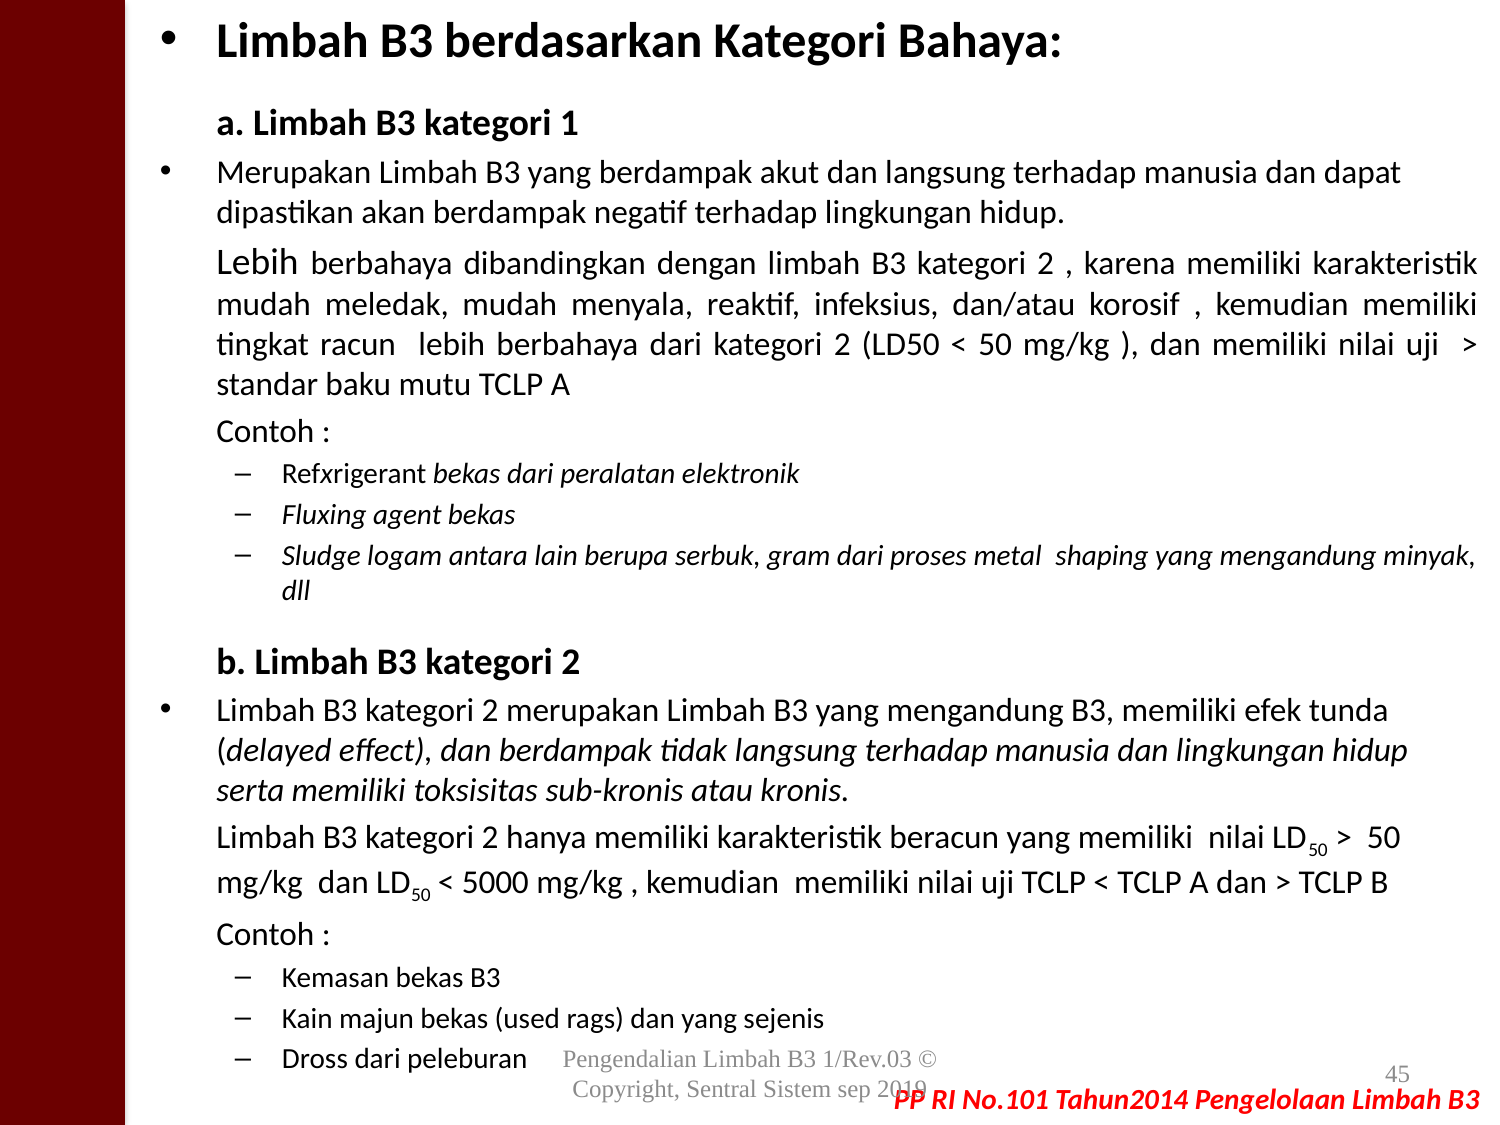

Limbah B3 berdasarkan Kategori Bahaya:

	a. Limbah B3 kategori 1
Merupakan Limbah B3 yang berdampak akut dan langsung terhadap manusia dan dapat dipastikan akan berdampak negatif terhadap lingkungan hidup.
	Lebih berbahaya dibandingkan dengan limbah B3 kategori 2 , karena memiliki karakteristik mudah meledak, mudah menyala, reaktif, infeksius, dan/atau korosif , kemudian memiliki tingkat racun  lebih berbahaya dari kategori 2 (LD50 < 50 mg/kg ), dan memiliki nilai uji  > standar baku mutu TCLP A
	Contoh :
Refxrigerant bekas dari peralatan elektronik
Fluxing agent bekas
Sludge logam antara lain berupa serbuk, gram dari proses metal  shaping yang mengandung minyak, dll

	b. Limbah B3 kategori 2
Limbah B3 kategori 2 merupakan Limbah B3 yang mengandung B3, memiliki efek tunda (delayed effect), dan berdampak tidak langsung terhadap manusia dan lingkungan hidup serta memiliki toksisitas sub-kronis atau kronis.
	Limbah B3 kategori 2 hanya memiliki karakteristik beracun yang memiliki  nilai LD50 >  50 mg/kg  dan LD50 < 5000 mg/kg , kemudian  memiliki nilai uji TCLP < TCLP A dan > TCLP B
	Contoh :
Kemasan bekas B3
Kain majun bekas (used rags) dan yang sejenis
Dross dari peleburan
PP RI No.101 Tahun2014 Pengelolaan Limbah B3

Pengendalian Limbah B3 1/Rev.03 © Copyright, Sentral Sistem sep 2019
45